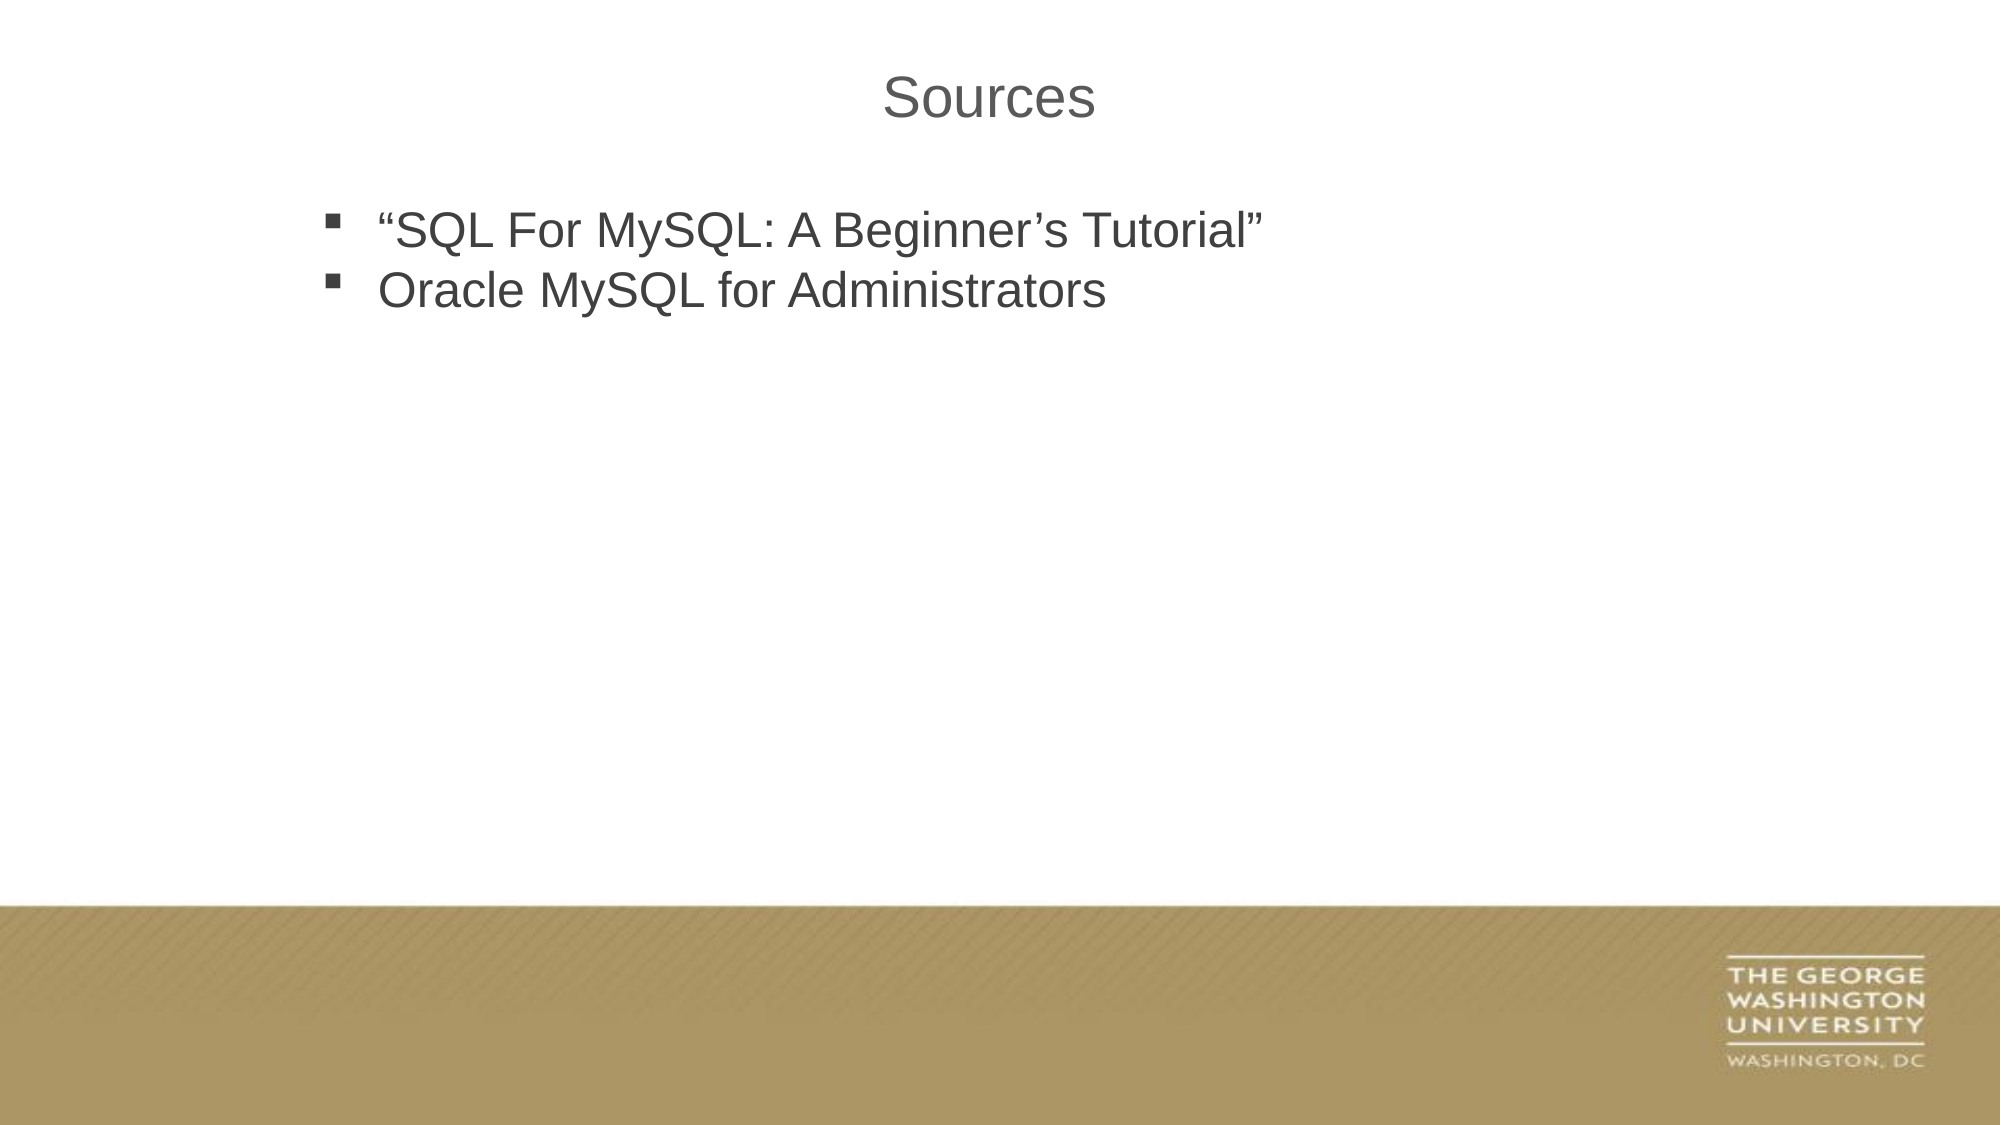

Sources
“SQL For MySQL: A Beginner’s Tutorial”
Oracle MySQL for Administrators